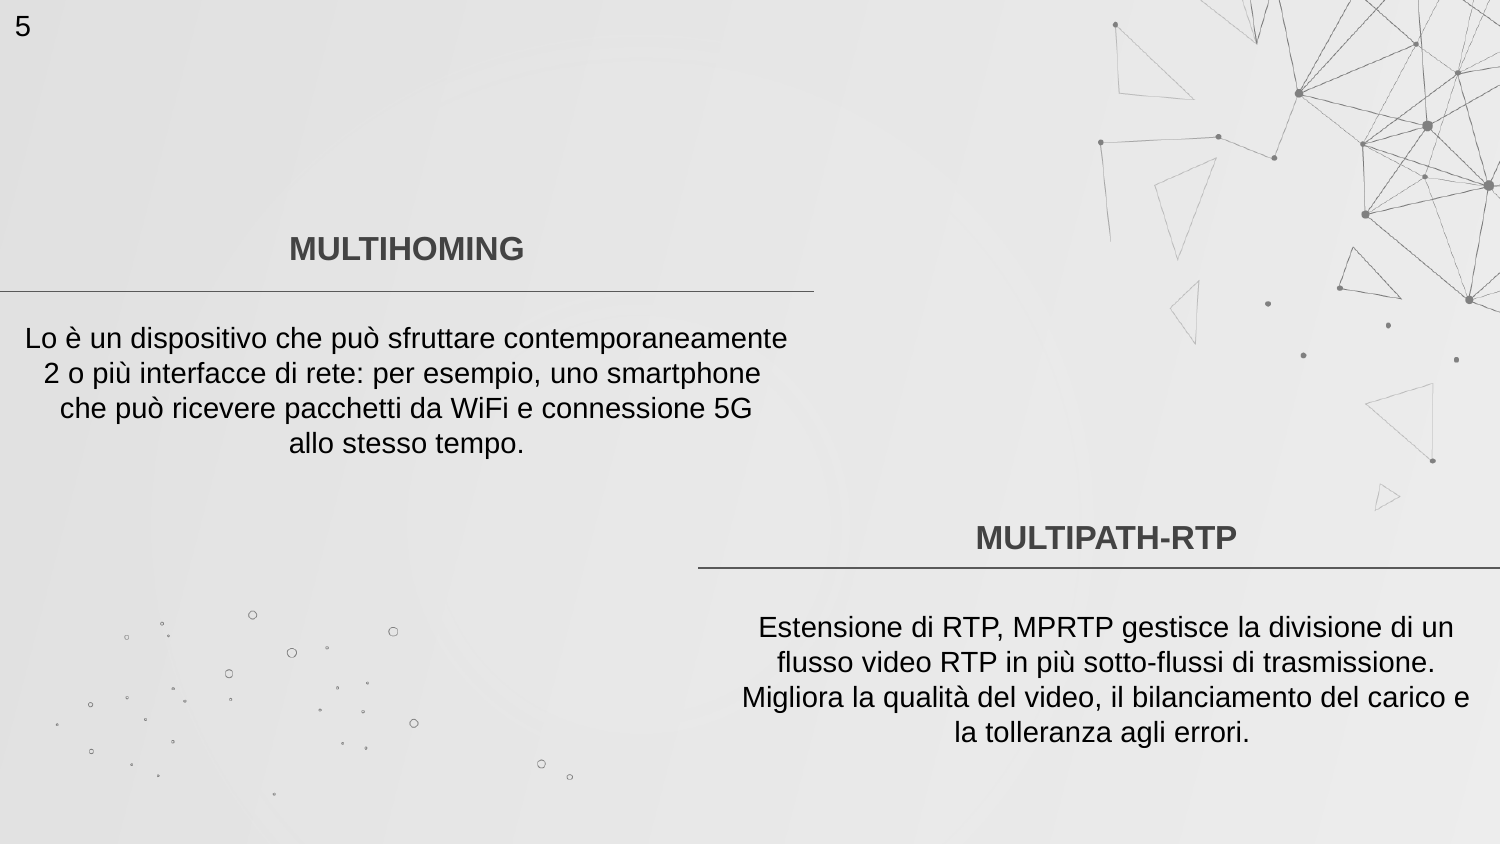

5
MULTIHOMING
Lo è un dispositivo che può sfruttare contemporaneamente
2 o più interfacce di rete: per esempio, uno smartphone
che può ricevere pacchetti da WiFi e connessione 5G
allo stesso tempo.
MULTIPATH-RTP
Estensione di RTP, MPRTP gestisce la divisione di un flusso video RTP in più sotto-flussi di trasmissione. Migliora la qualità del video, il bilanciamento del carico e la tolleranza agli errori.